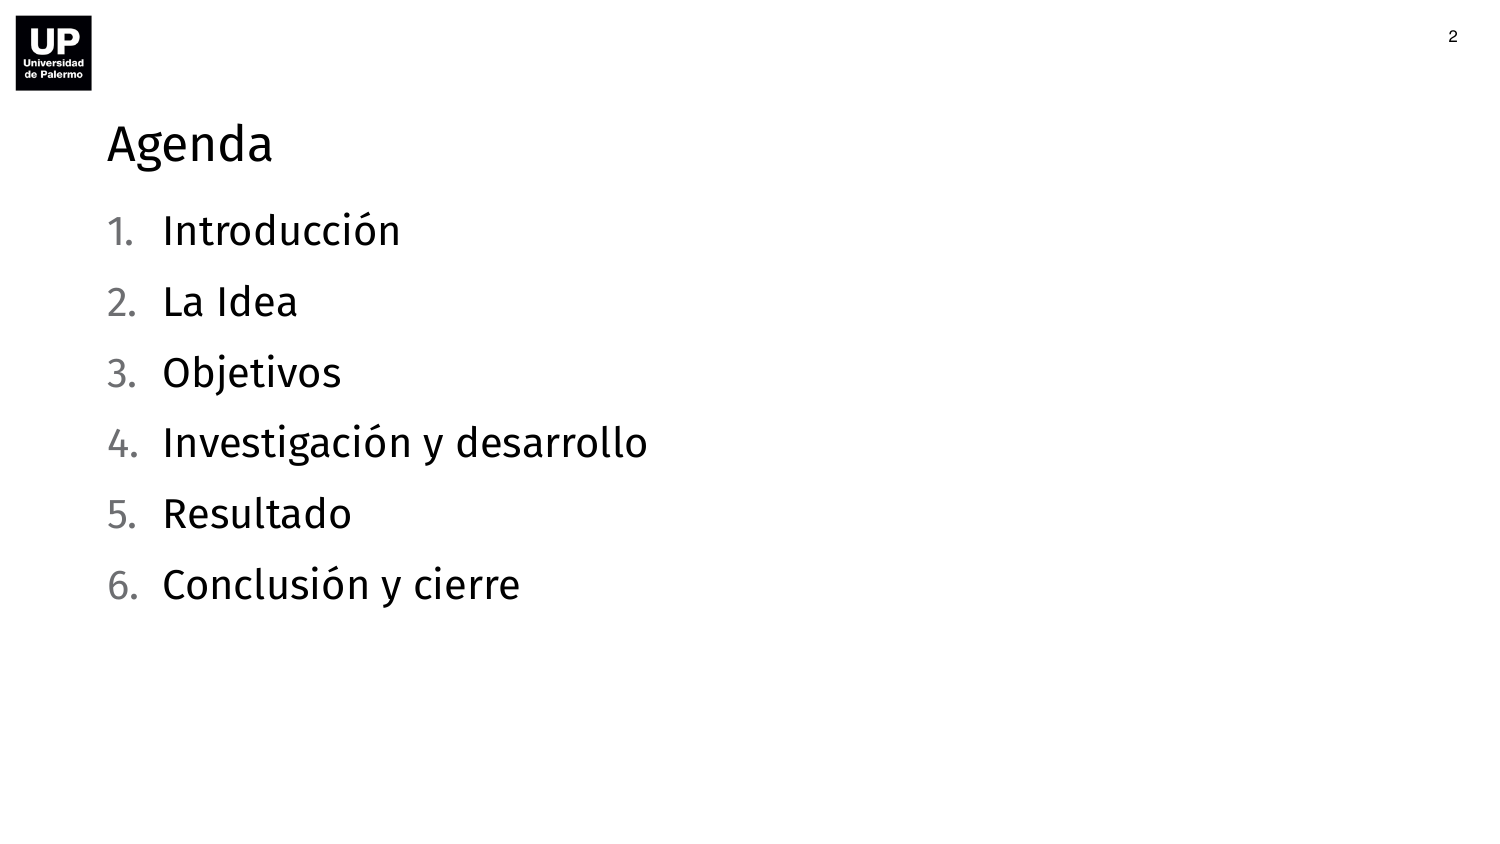

# Agenda
Introducción
La Idea
Objetivos
Investigación y desarrollo
Resultado
Conclusión y cierre